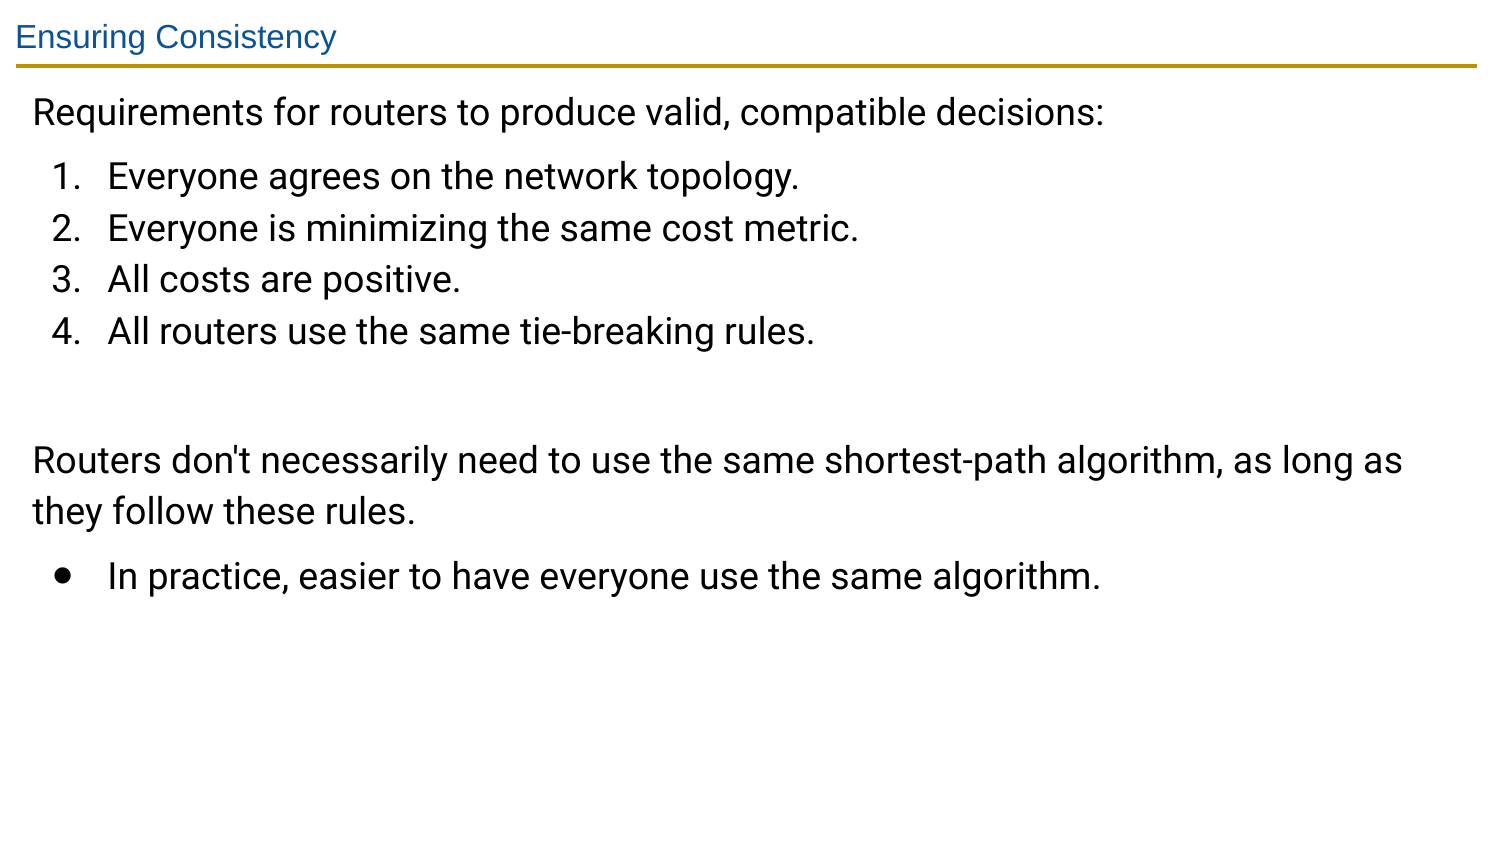

# Ensuring Consistency
Requirements for routers to produce valid, compatible decisions:
Everyone agrees on the network topology.
Everyone is minimizing the same cost metric.
All costs are positive.
All routers use the same tie-breaking rules.

Routers don't necessarily need to use the same shortest-path algorithm, as long as they follow these rules.
In practice, easier to have everyone use the same algorithm.